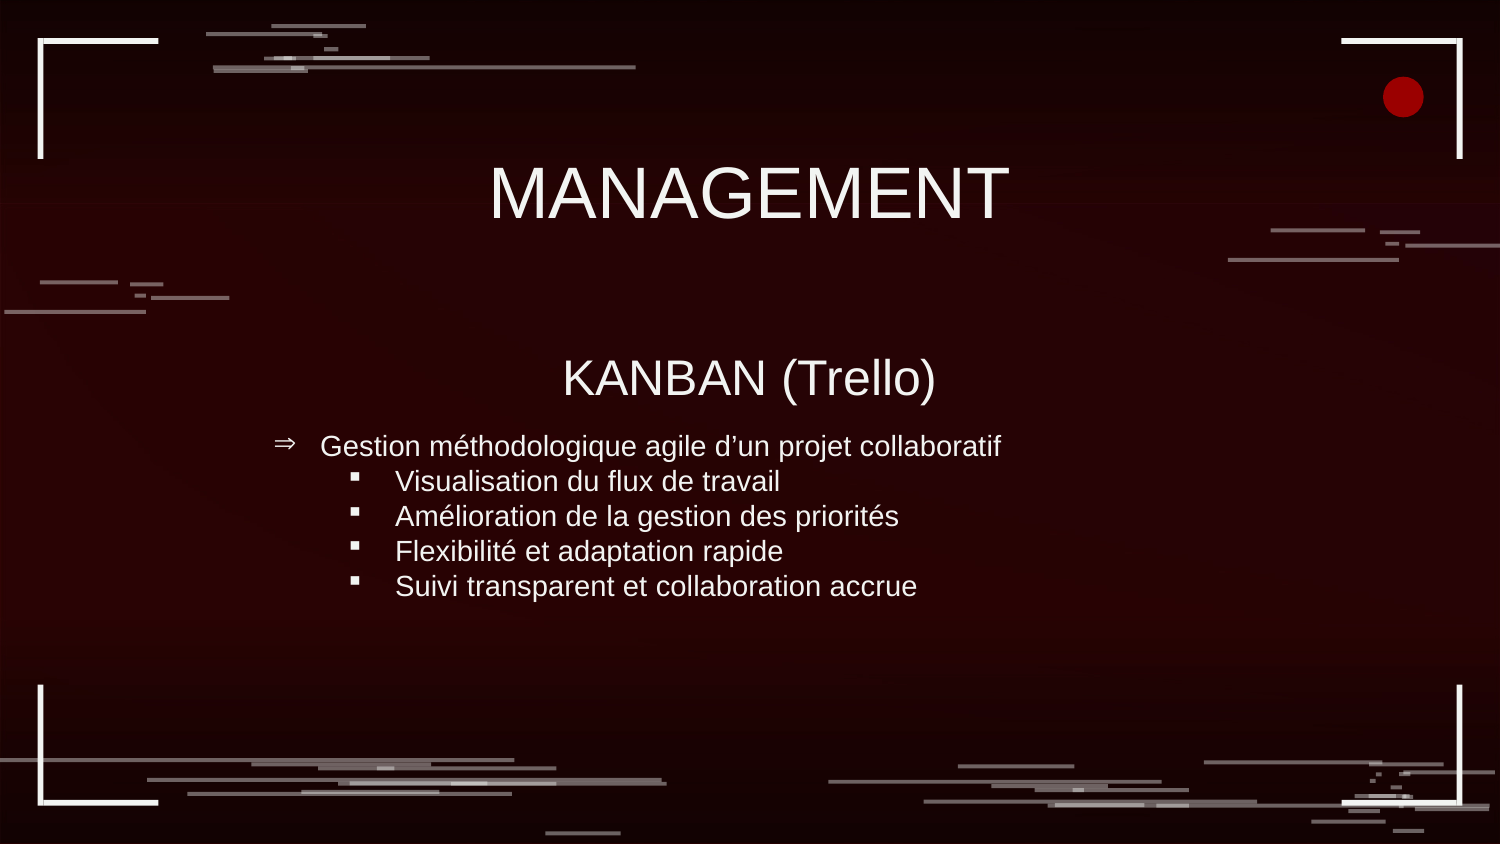

# MANAGEMENT

KANBAN (Trello)
Gestion méthodologique agile d’un projet collaboratif
Visualisation du flux de travail
Amélioration de la gestion des priorités
Flexibilité et adaptation rapide
Suivi transparent et collaboration accrue